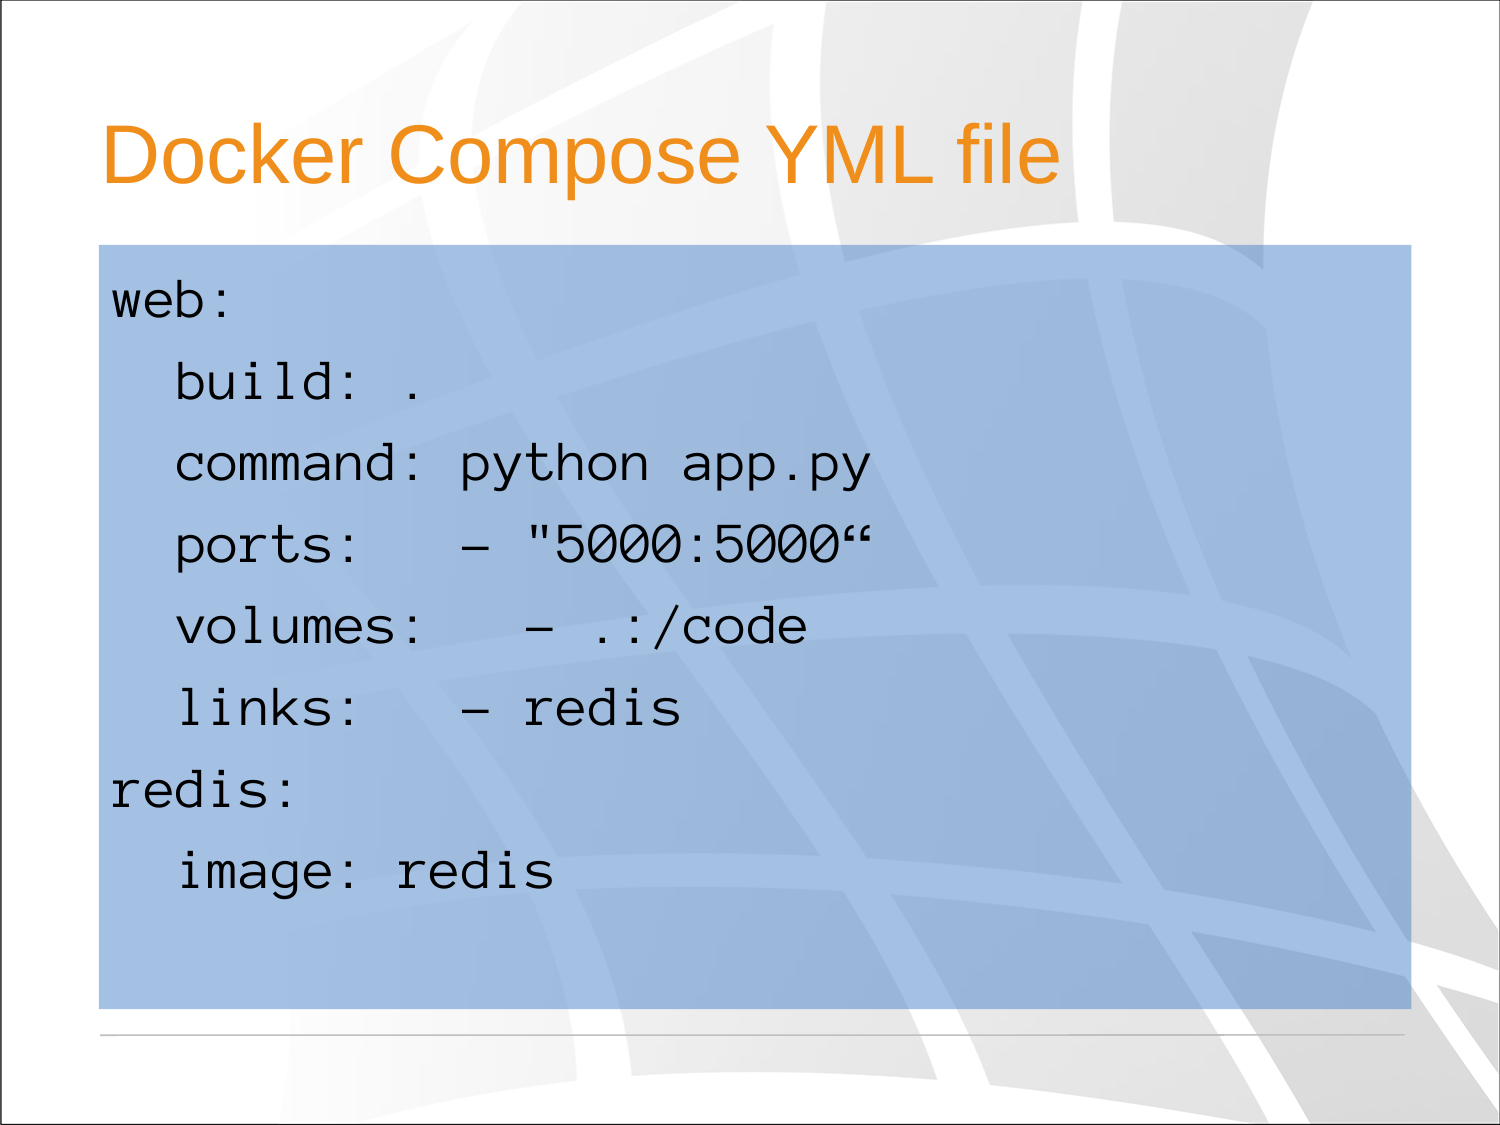

# Docker Compose YML file
web:
  build: .
  command: python app.py
  ports:   - "5000:5000“
  volumes:   - .:/code
  links:   - redis
redis:
  image: redis